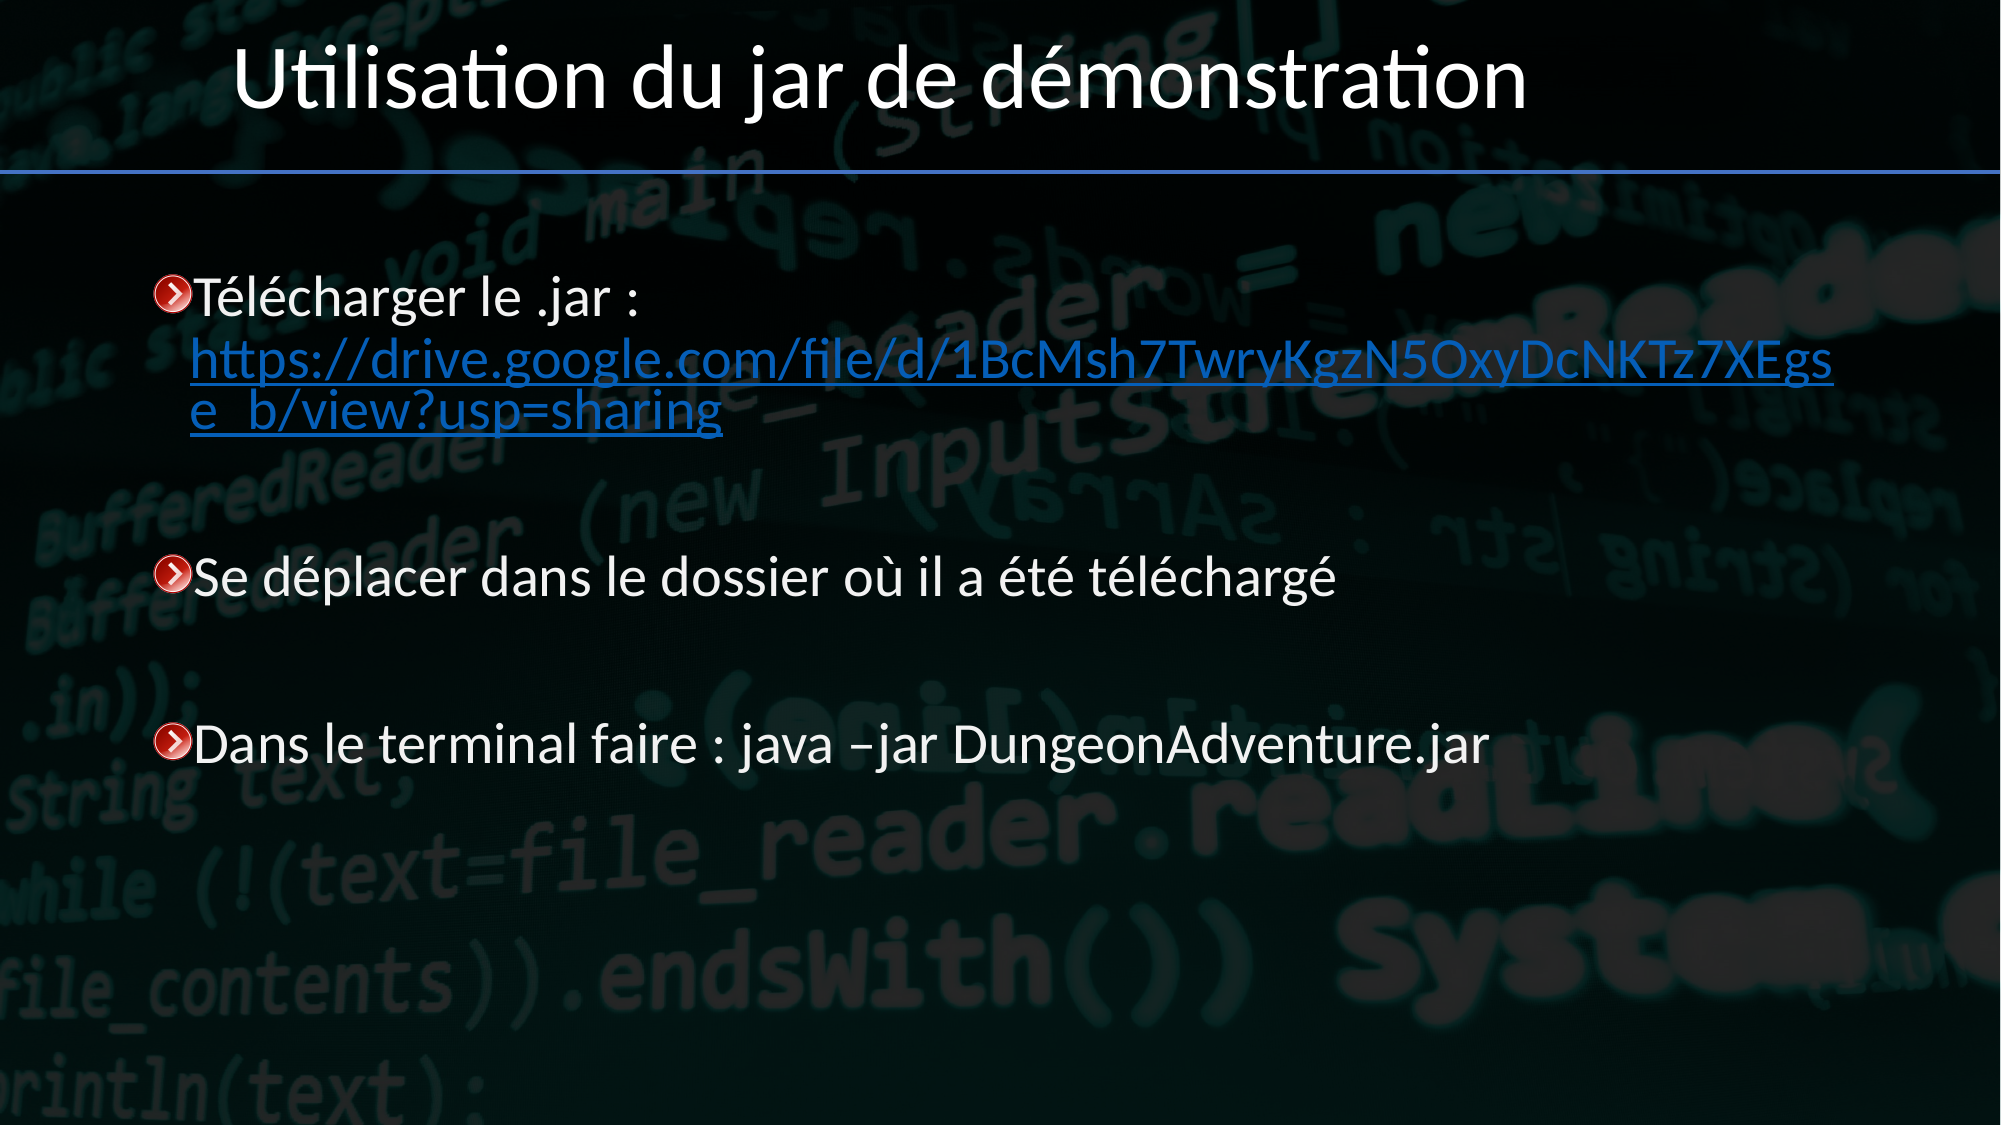

# Utilisation du jar de démonstration
Télécharger le .jar : https://drive.google.com/file/d/1BcMsh7TwryKgzN5OxyDcNKTz7XEgse_b/view?usp=sharing

Se déplacer dans le dossier où il a été téléchargé

Dans le terminal faire : java –jar DungeonAdventure.jar